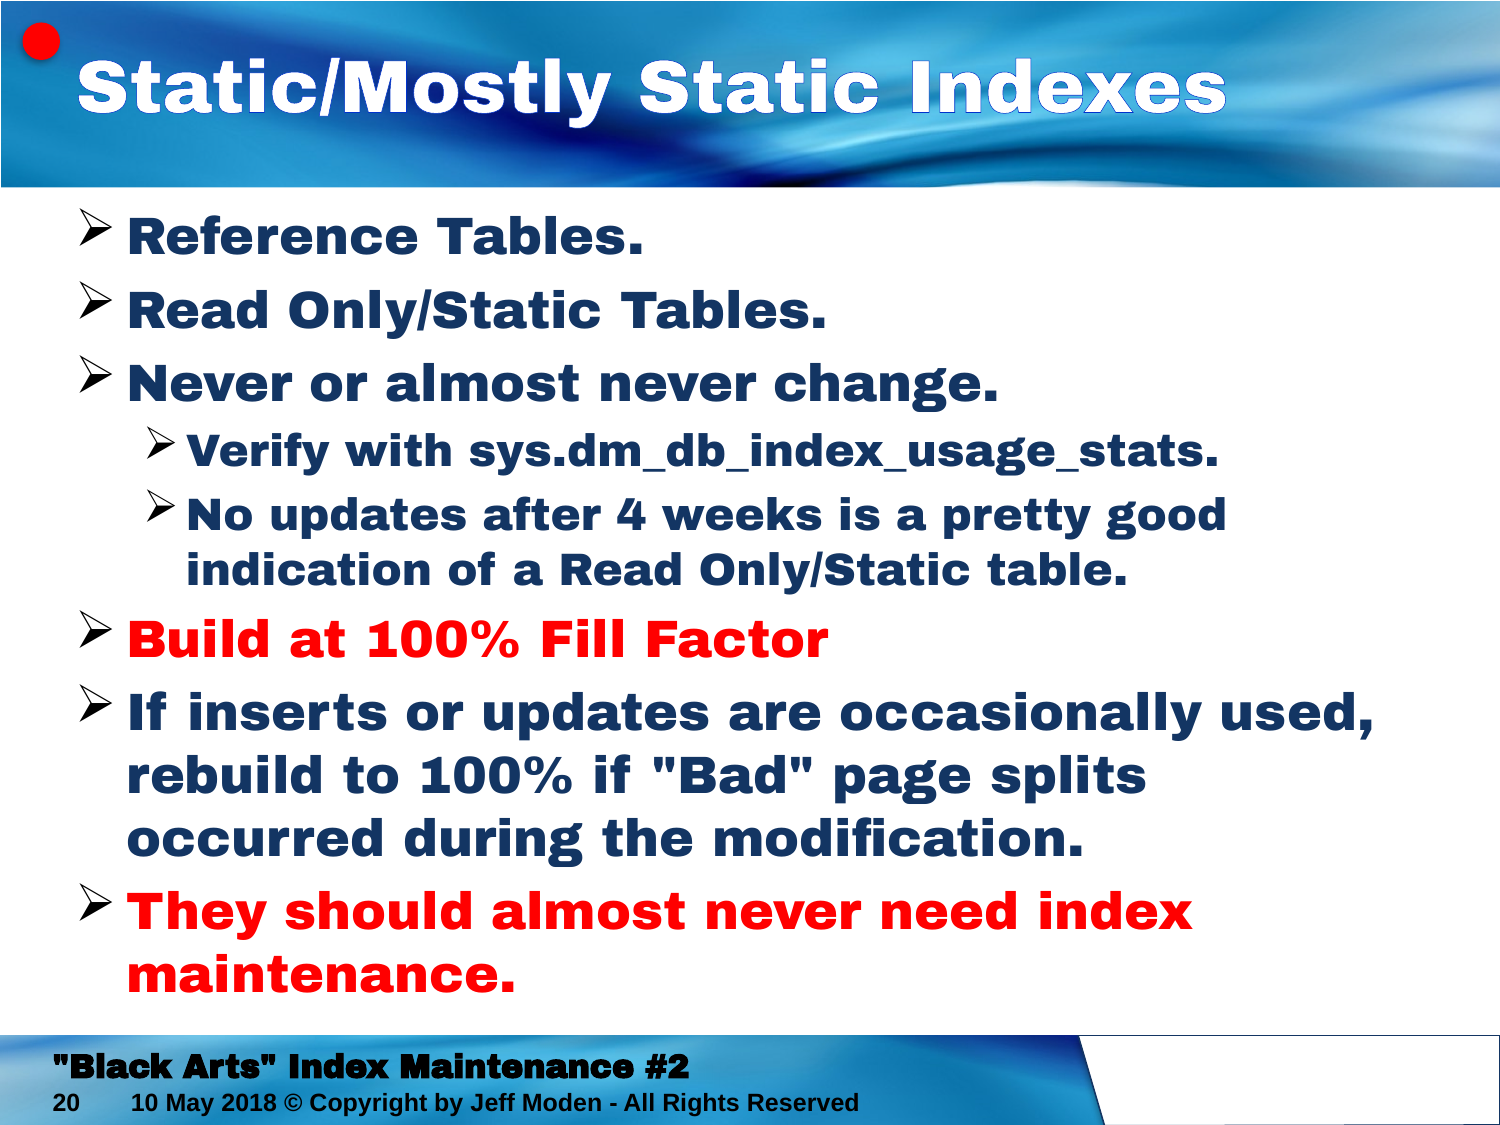

# Static/Mostly Static Indexes

Reference Tables.
Read Only/Static Tables.
Never or almost never change.
Verify with sys.dm_db_index_usage_stats.
No updates after 4 weeks is a pretty good indication of a Read Only/Static table.
Build at 100% Fill Factor
If inserts or updates are occasionally used, rebuild to 100% if "Bad" page splits occurred during the modification.
They should almost never need index maintenance.
"Black Arts" Index Maintenance #2
20
10 May 2018 © Copyright by Jeff Moden - All Rights Reserved